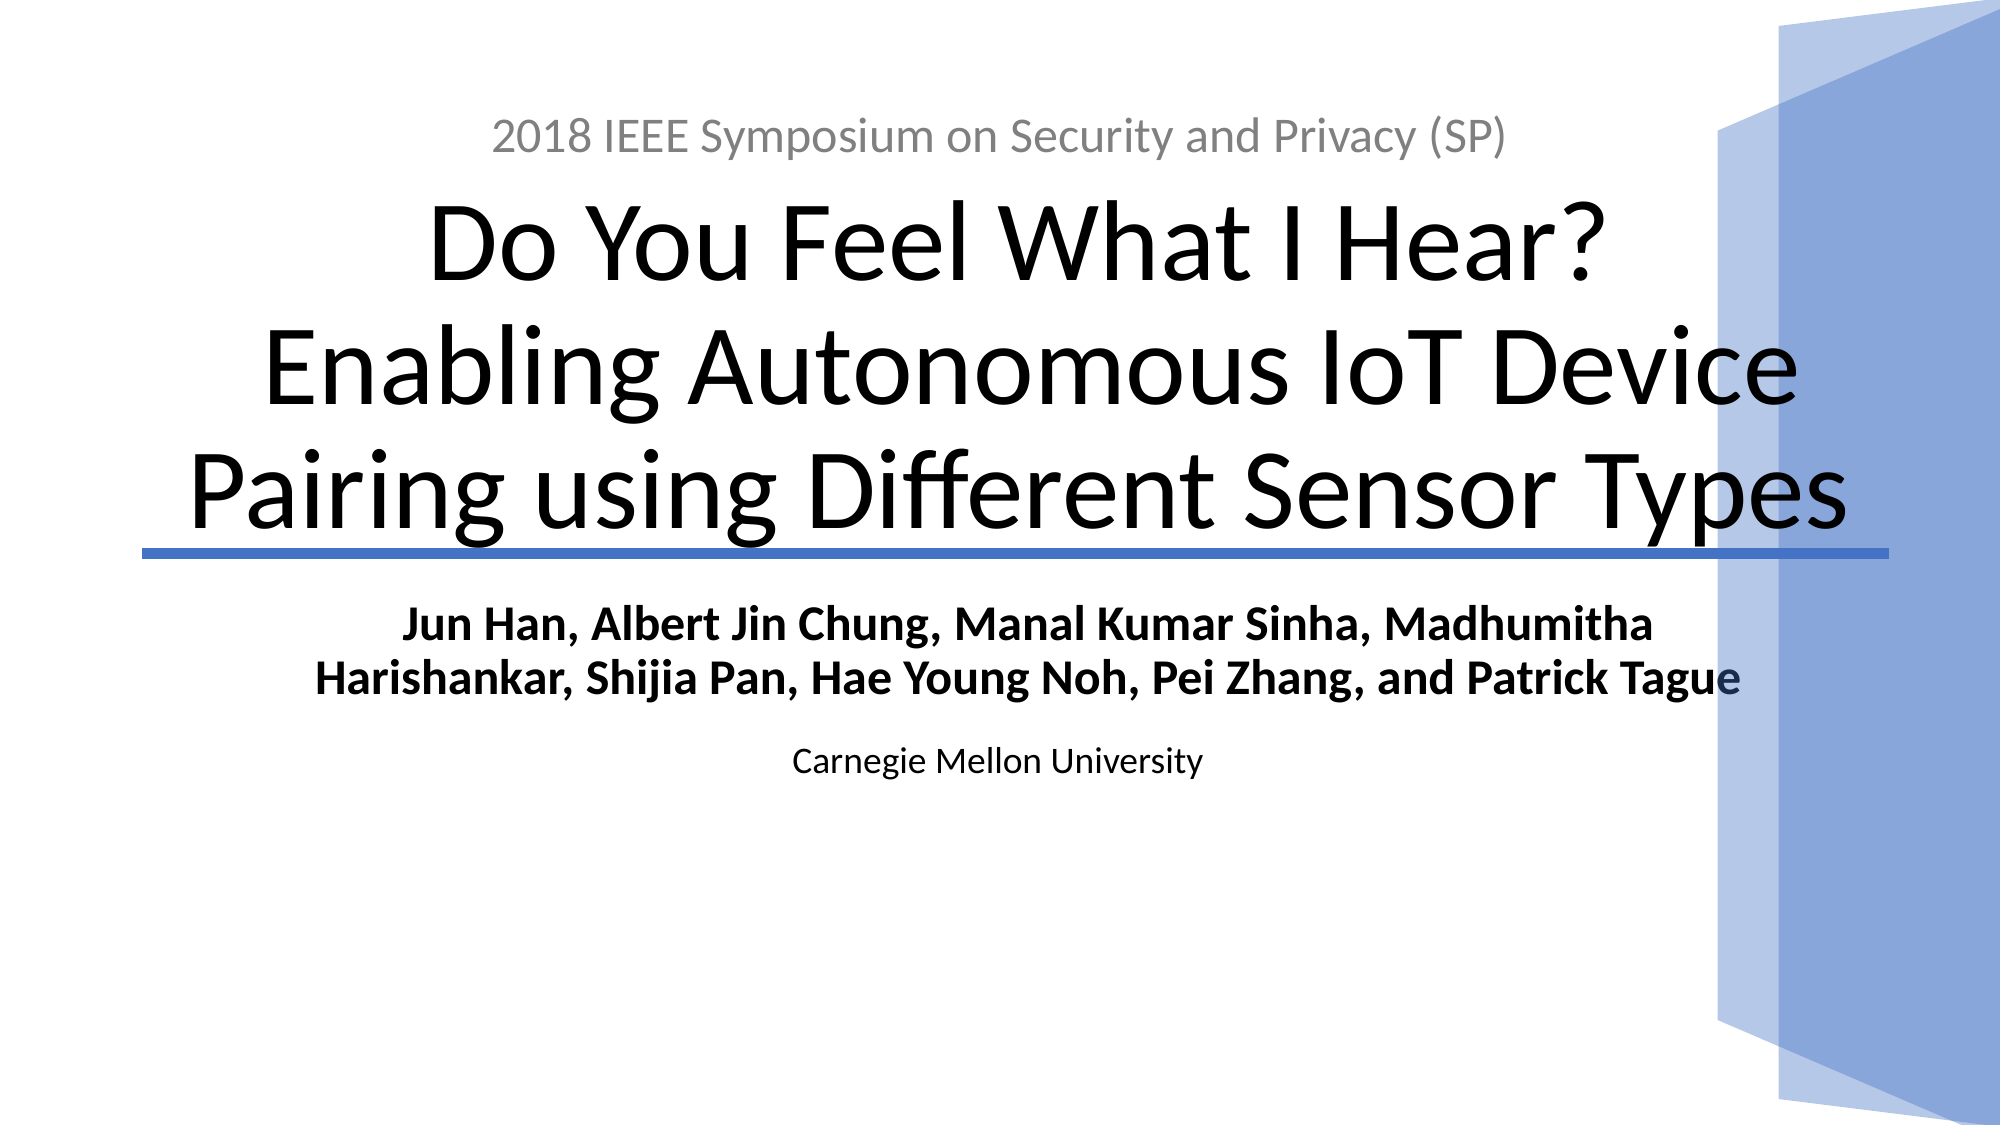

2018 IEEE Symposium on Security and Privacy (SP)
# Do You Feel What I Hear? Enabling Autonomous IoT Device Pairing using Different Sensor Types

Jun Han, Albert Jin Chung, Manal Kumar Sinha, Madhumitha Harishankar, Shijia Pan, Hae Young Noh, Pei Zhang, and Patrick Tague

Carnegie Mellon University